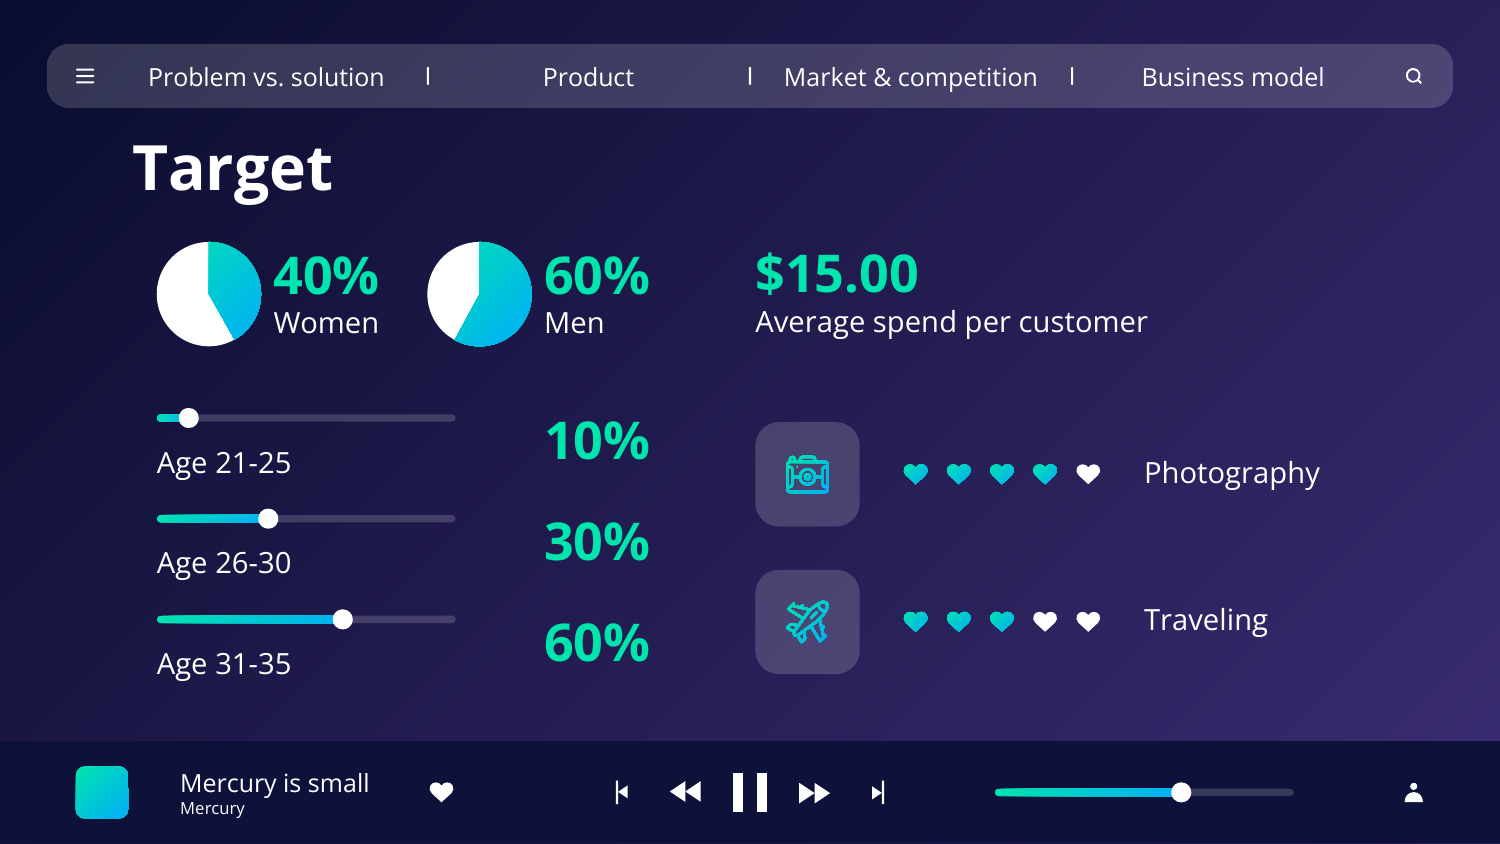

Problem vs. solution
Product
Market & competition
Business model
# Target
$15.00

60%
40%
Average spend per customer
Men
Women

10%

Age 21-25
Photography

30%
Age 26-30

Traveling

60%

Age 31-35
Mercury is small
Mercury